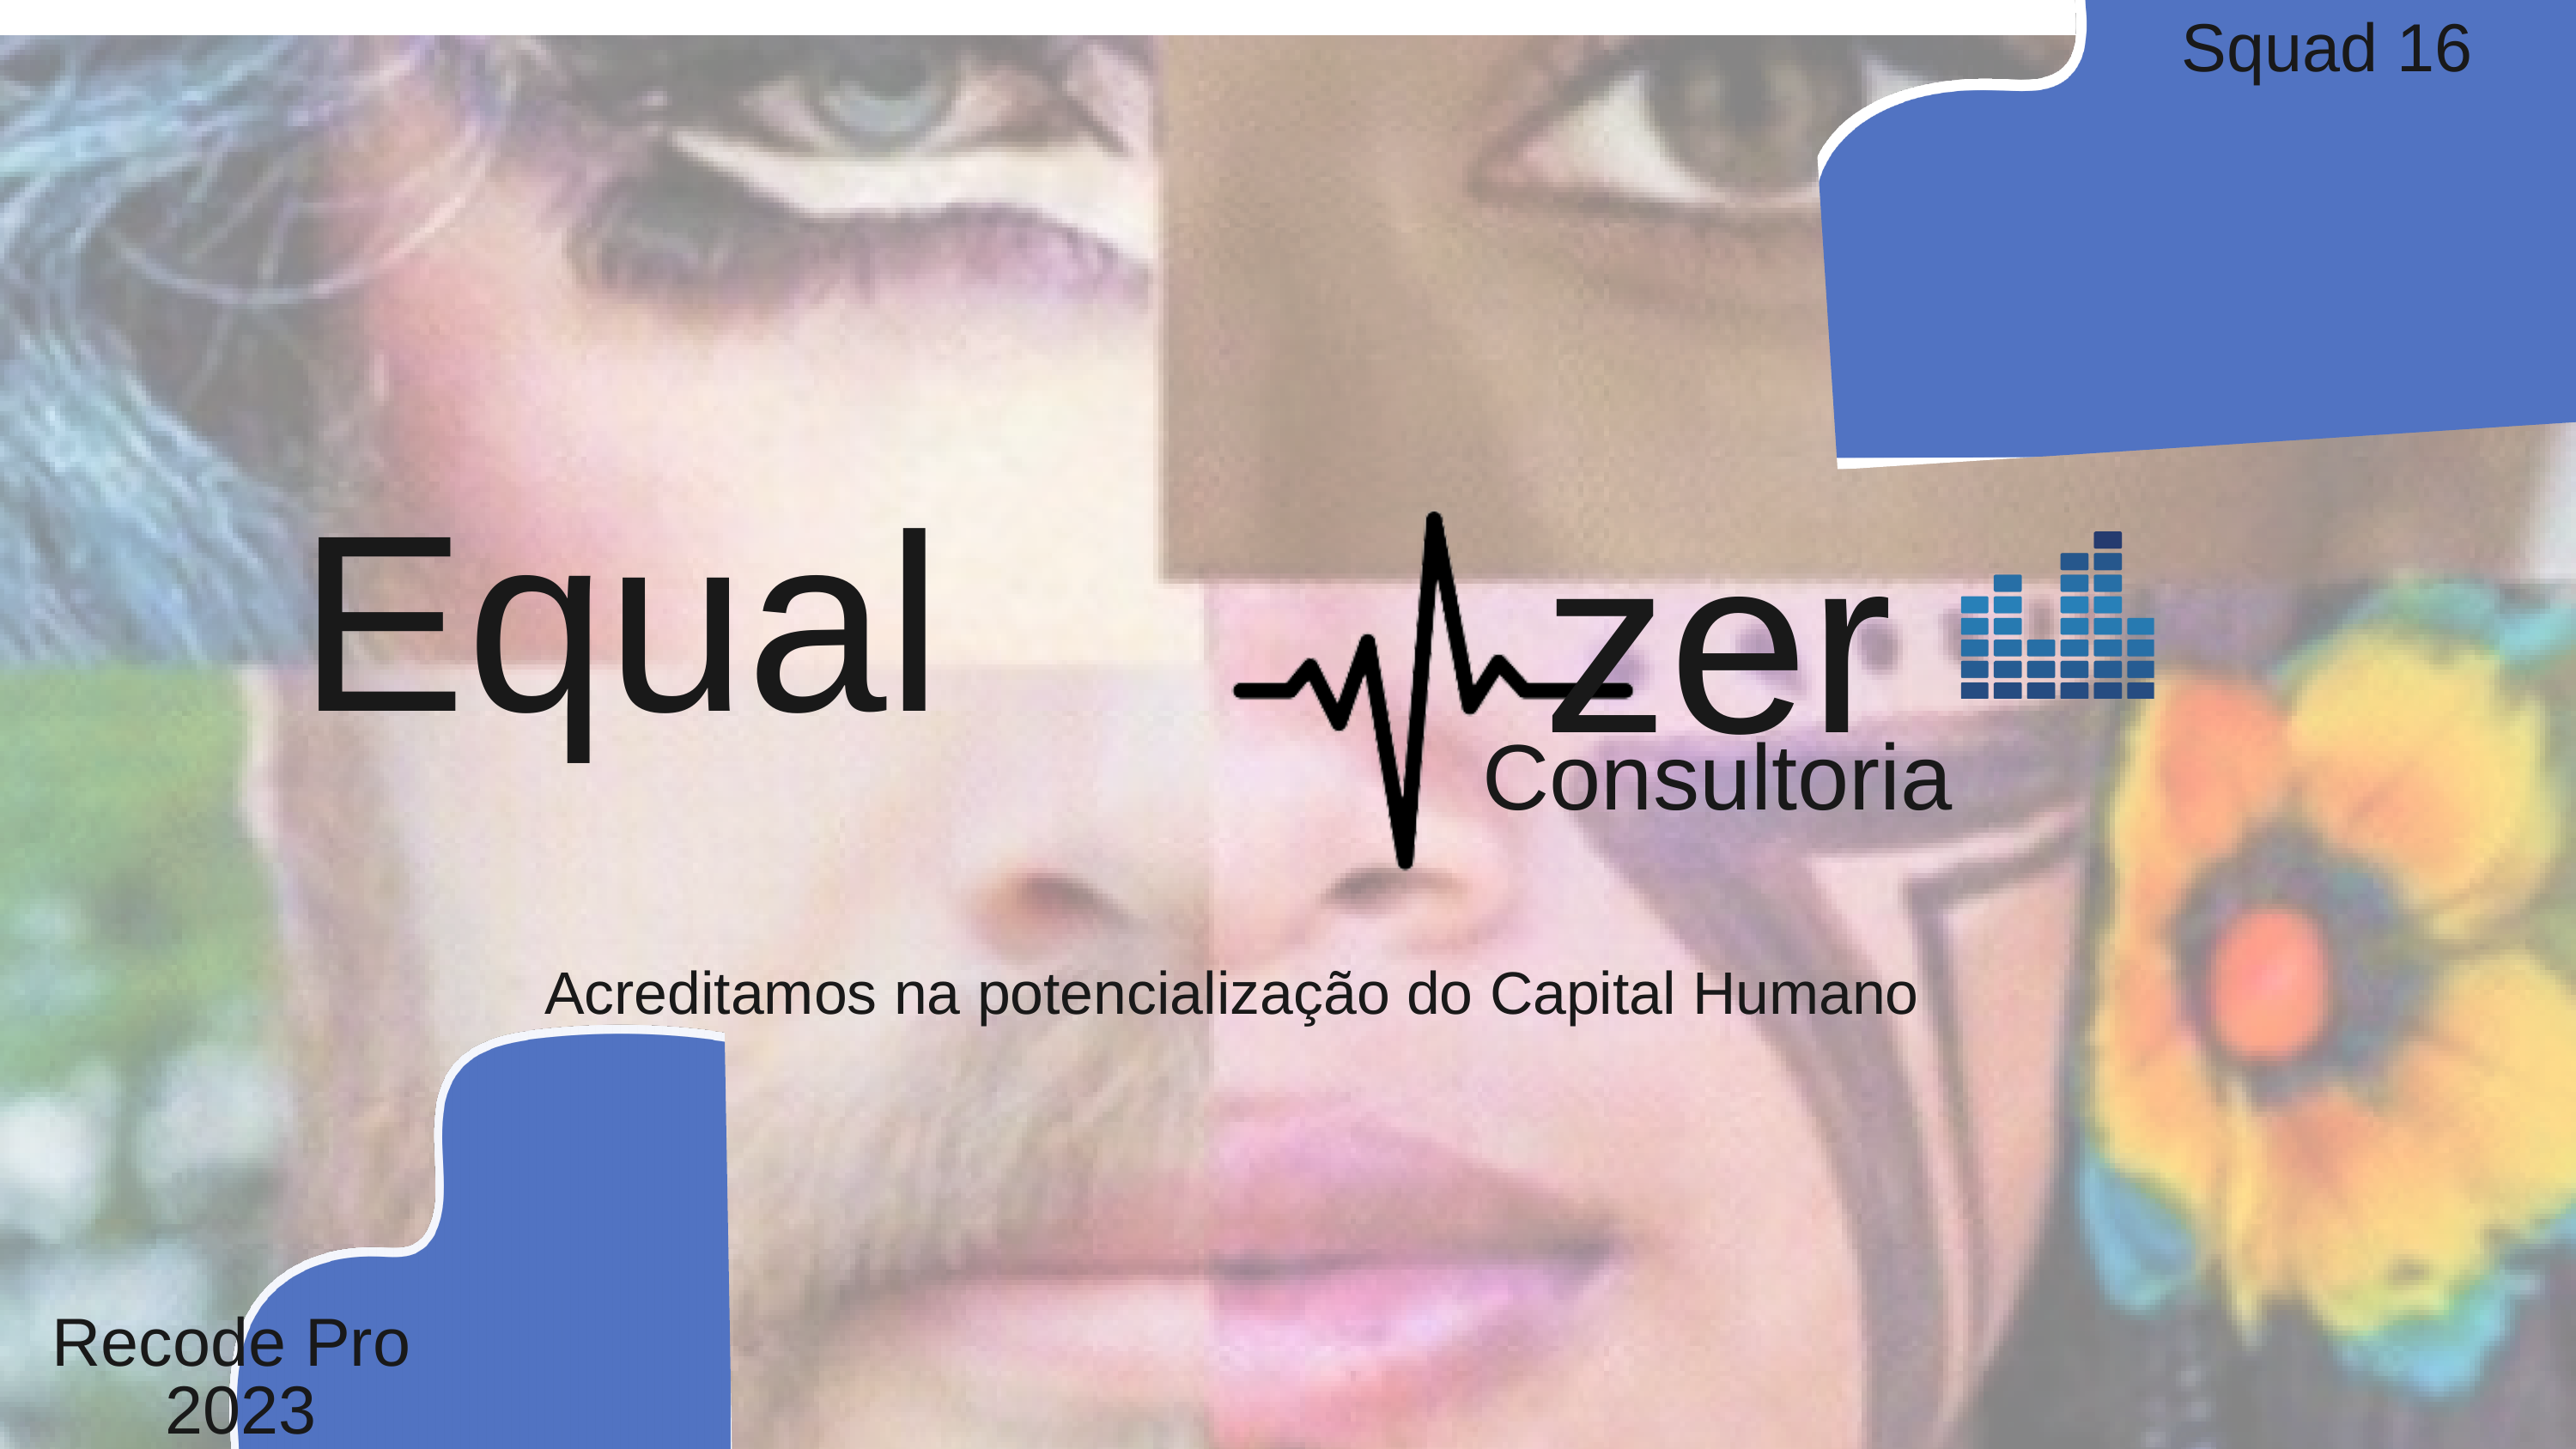

Squad 16

zer
 Equal

 Consultoria
Acreditamos na potencialização do Capital Humano

     Recode Pro
           2023